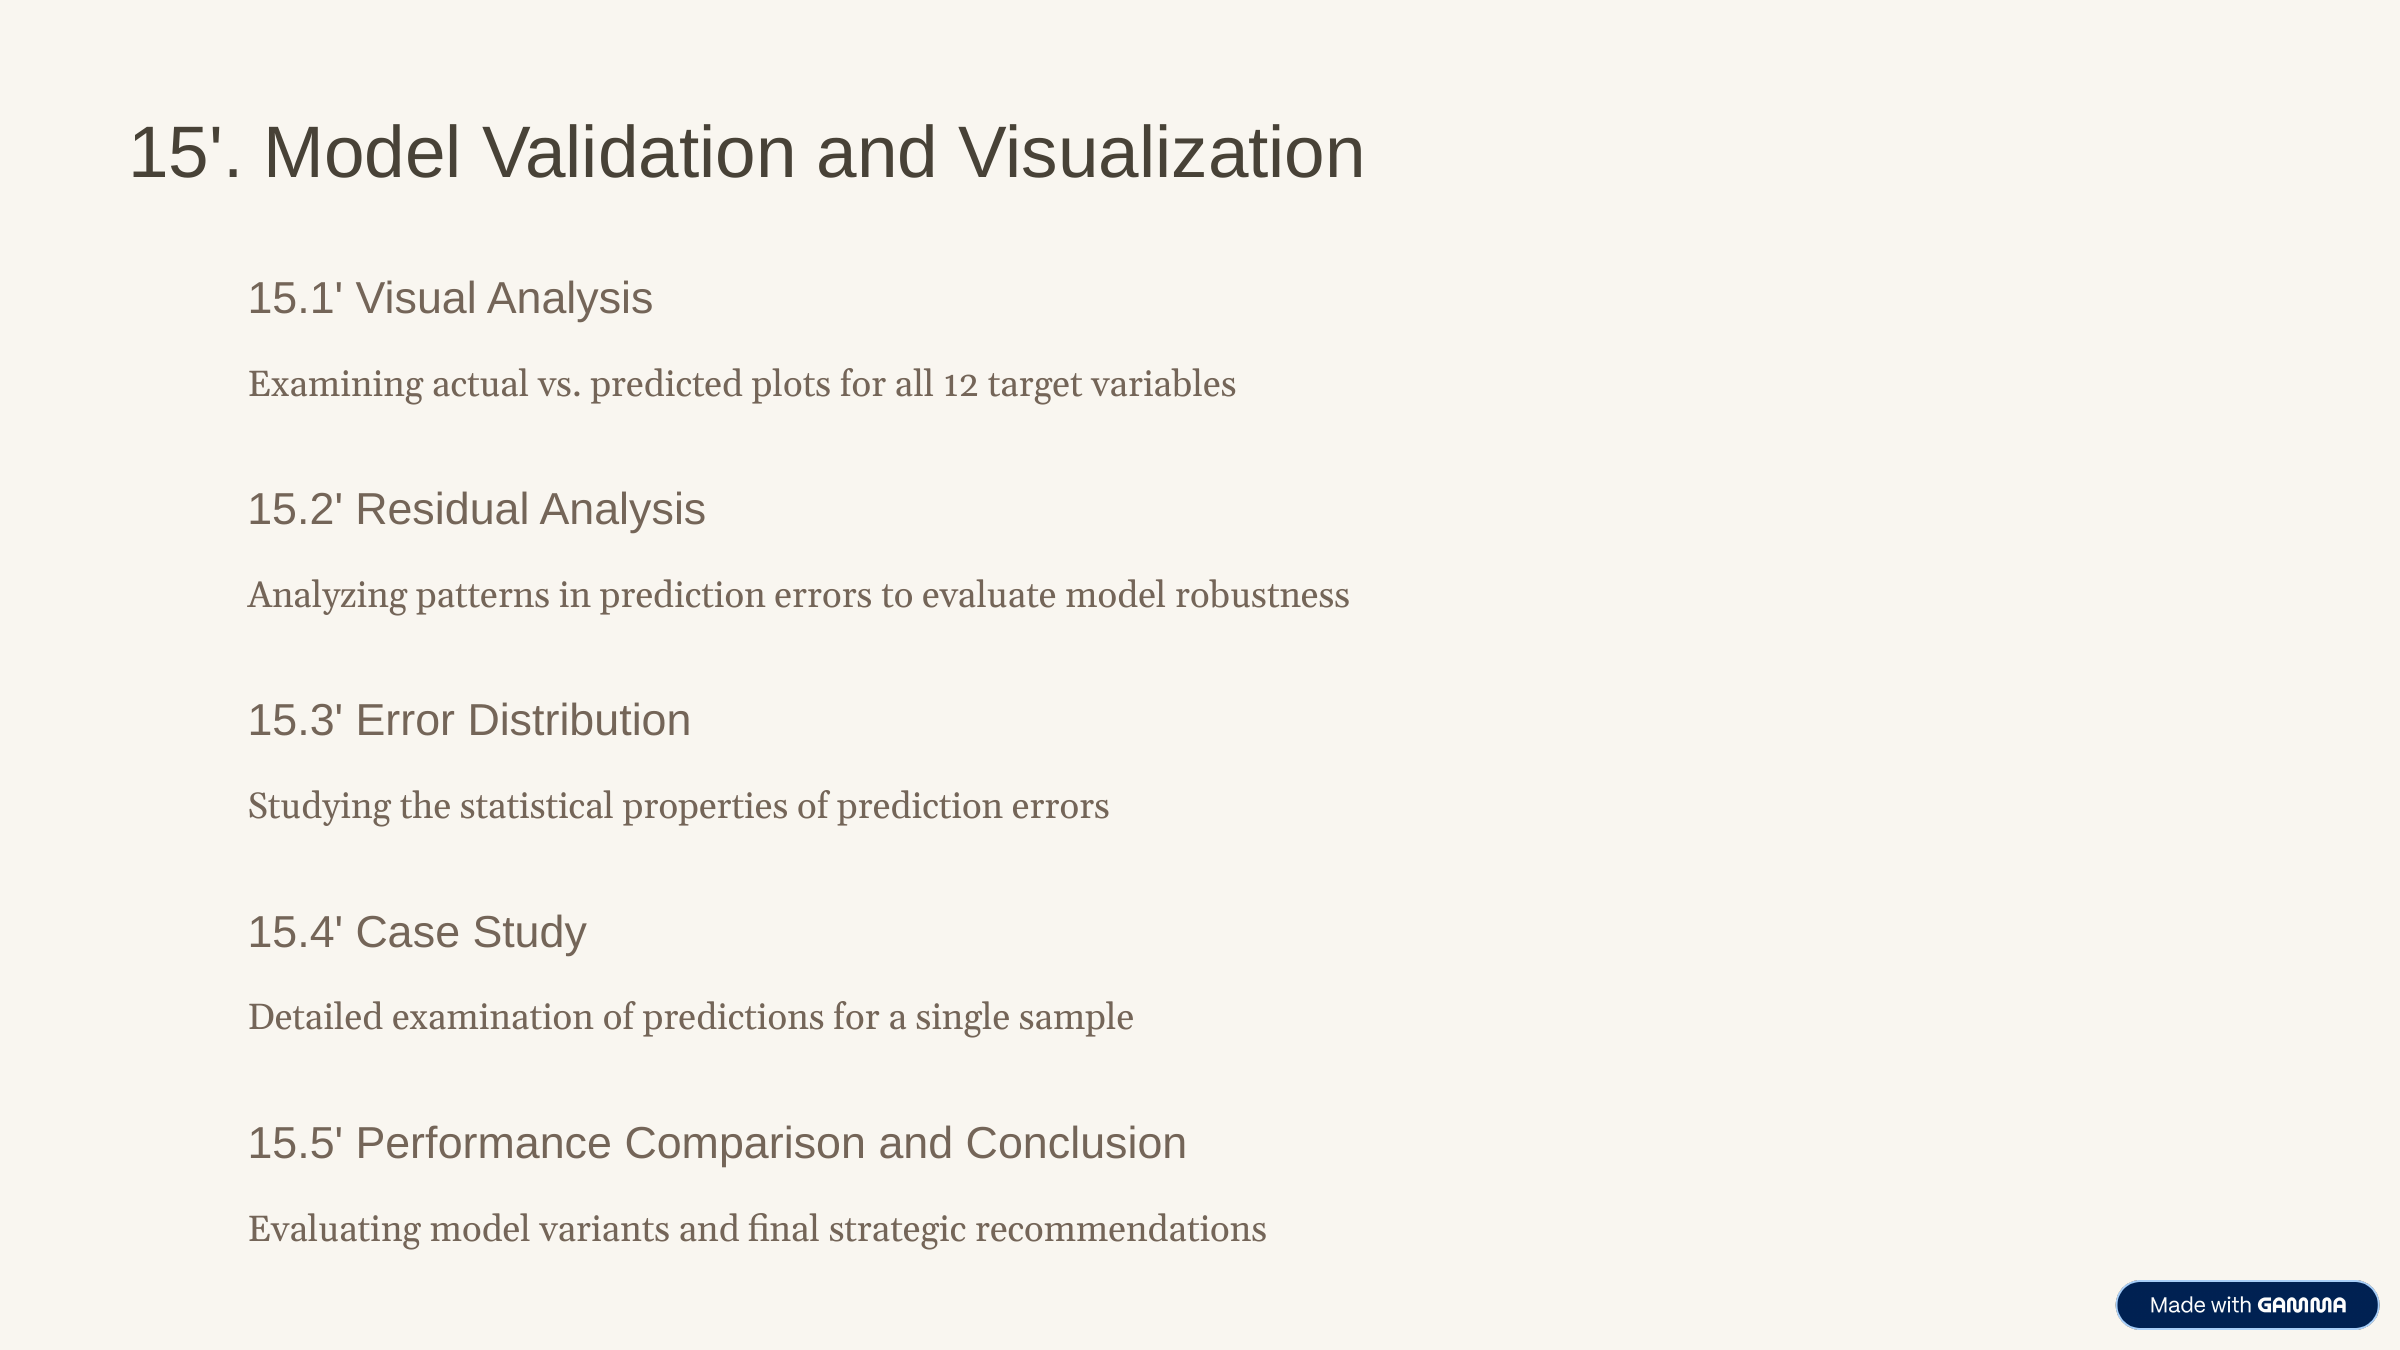

15'. Model Validation and Visualization
15.1' Visual Analysis
Examining actual vs. predicted plots for all 12 target variables
15.2' Residual Analysis
Analyzing patterns in prediction errors to evaluate model robustness
15.3' Error Distribution
Studying the statistical properties of prediction errors
15.4' Case Study
Detailed examination of predictions for a single sample
15.5' Performance Comparison and Conclusion
Evaluating model variants and final strategic recommendations